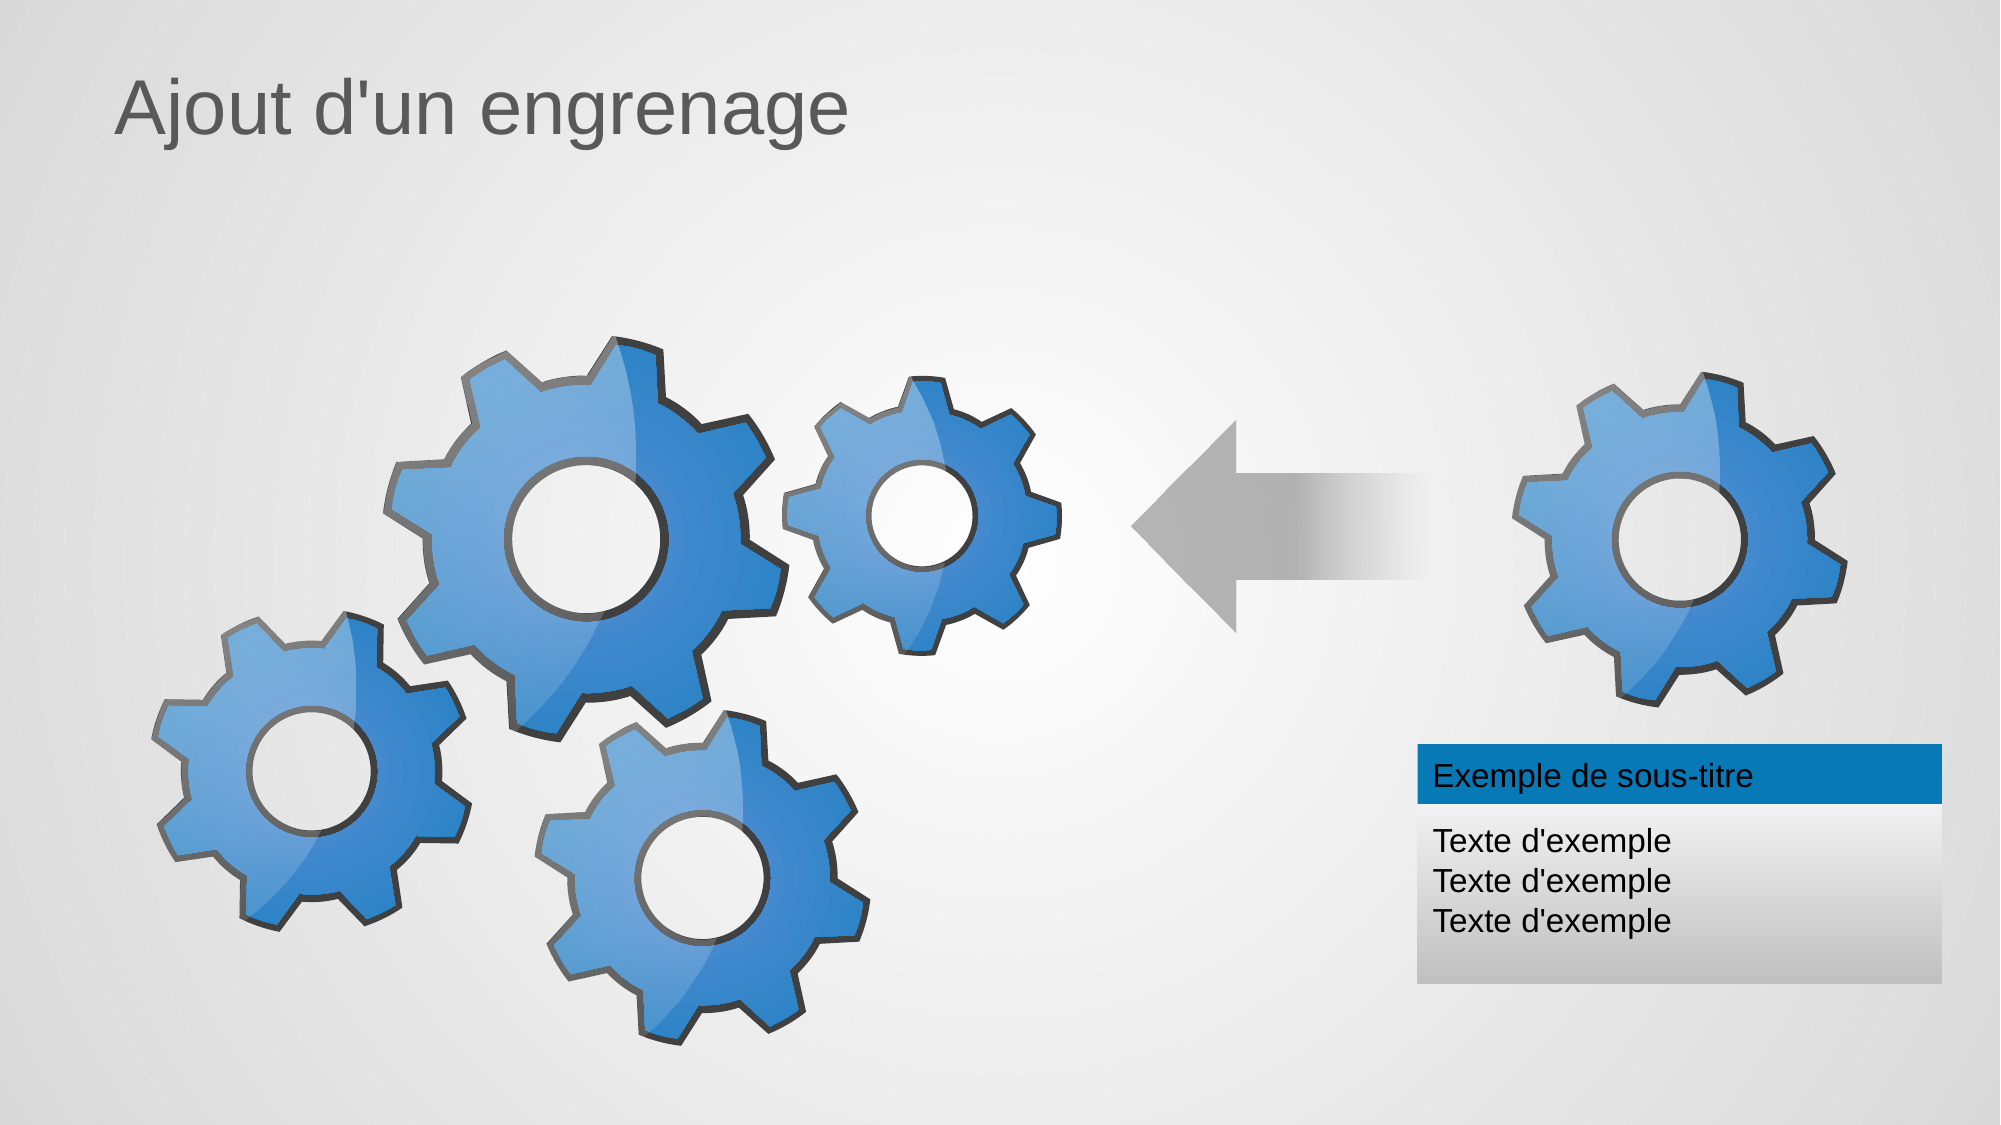

# Ajout d'un engrenage

Exemple de sous-titre
Texte d'exemple
Texte d'exemple
Texte d'exemple